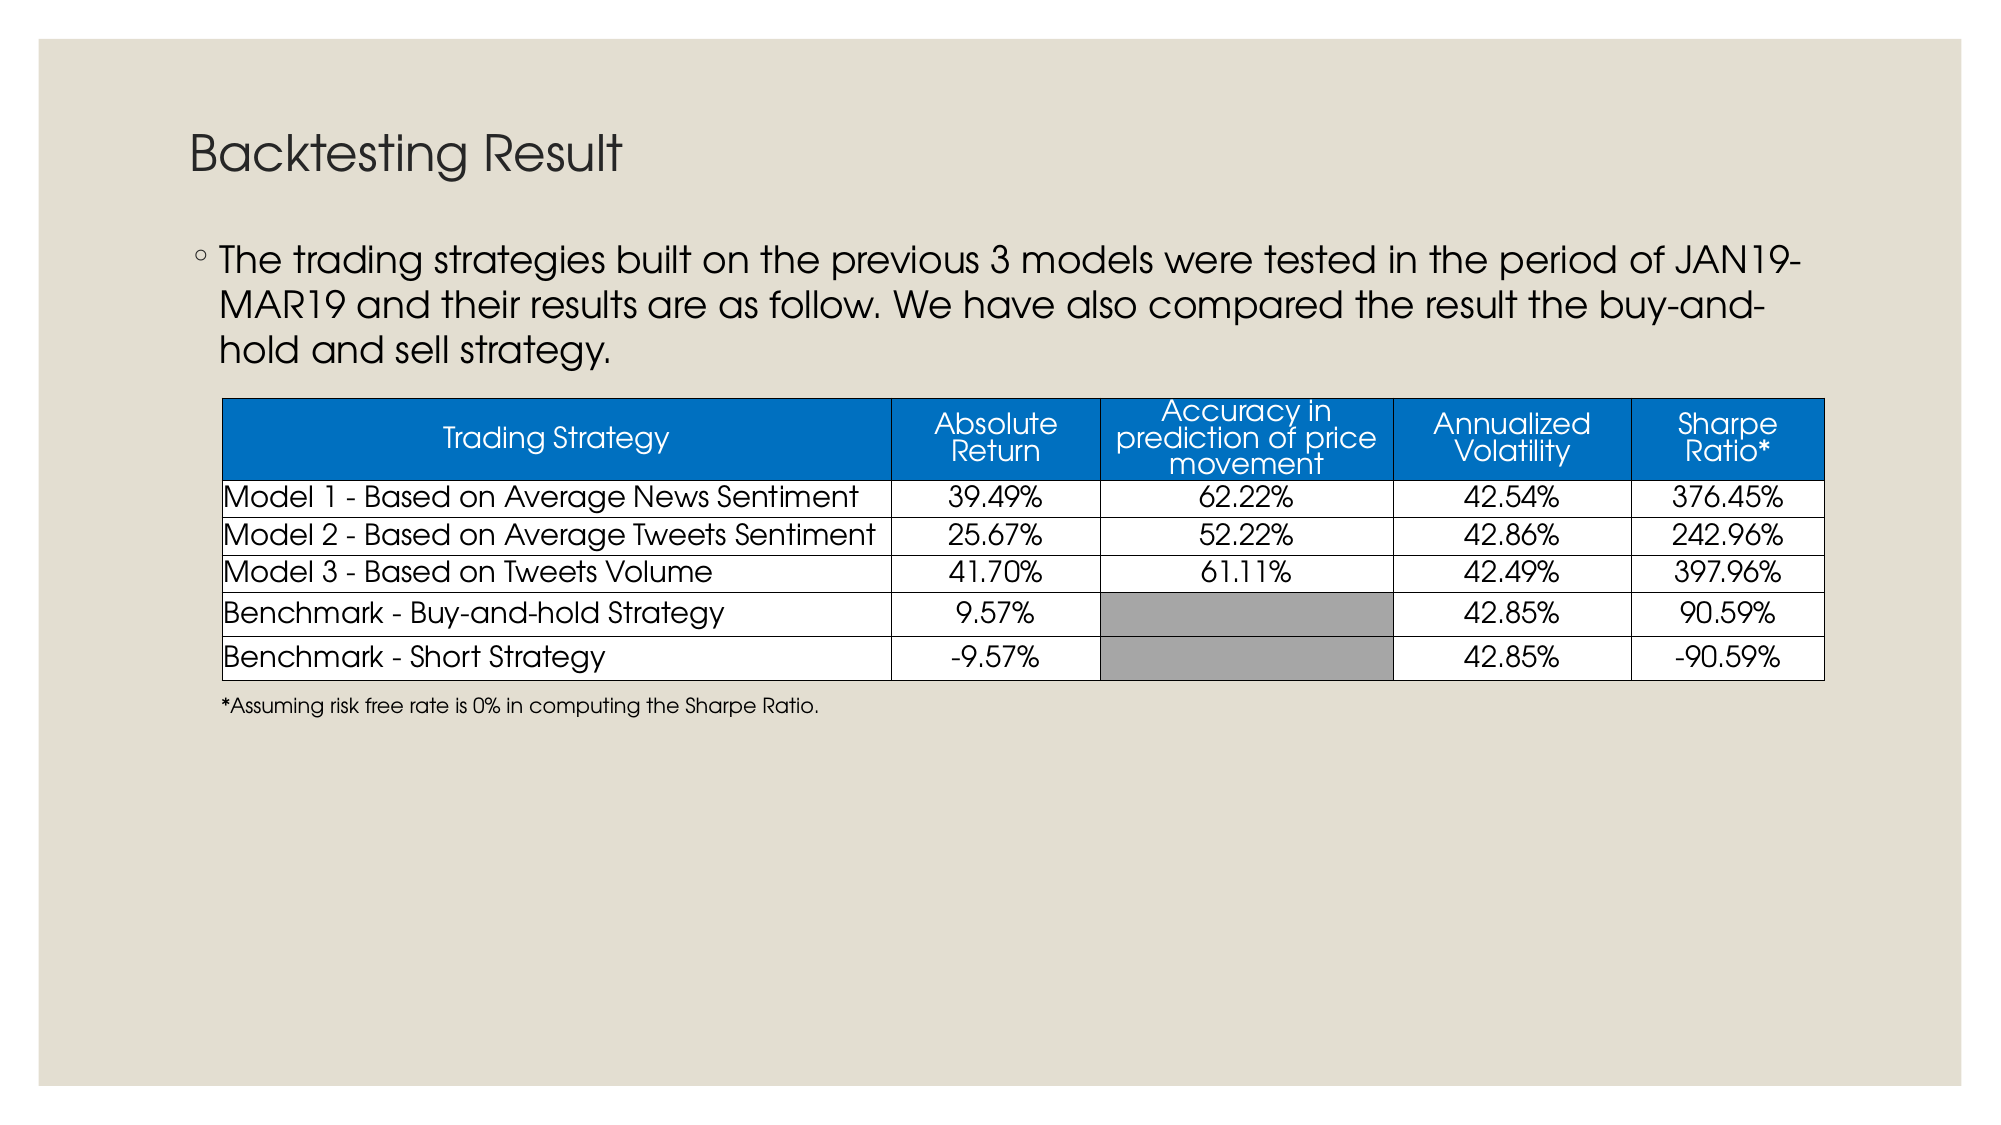

# Backtesting Result
The trading strategies built on the previous 3 models were tested in the period of JAN19-MAR19 and their results are as follow. We have also compared the result the buy-and-hold and sell strategy.
| Trading Strategy | Absolute Return | Accuracy in prediction of price movement | Annualized Volatility | Sharpe Ratio\* |
| --- | --- | --- | --- | --- |
| Model 1 - Based on Average News Sentiment | 39.49% | 62.22% | 42.54% | 376.45% |
| Model 2 - Based on Average Tweets Sentiment | 25.67% | 52.22% | 42.86% | 242.96% |
| Model 3 - Based on Tweets Volume | 41.70% | 61.11% | 42.49% | 397.96% |
| Benchmark - Buy-and-hold Strategy | 9.57% |  | 42.85% | 90.59% |
| Benchmark - Short Strategy | -9.57% |  | 42.85% | -90.59% |
*Assuming risk free rate is 0% in computing the Sharpe Ratio.